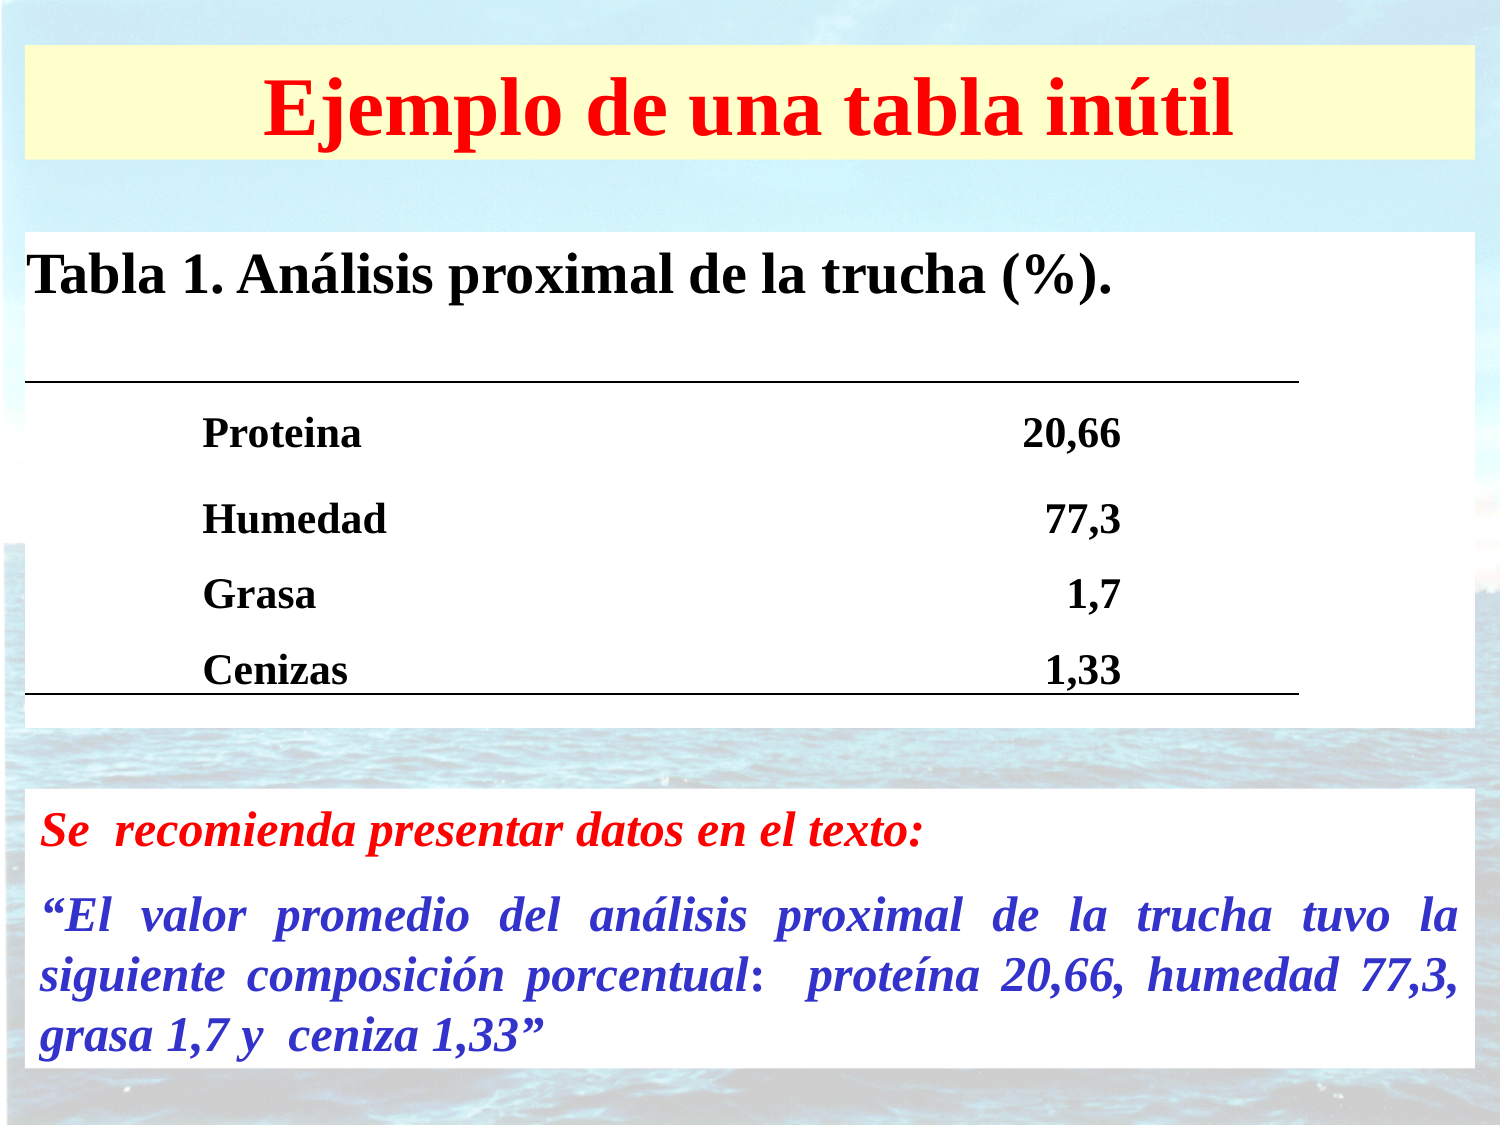

Ejemplo de una tabla inútil
| Tabla 1. Análisis proximal de la trucha (%). |  |  |  |  |
| --- | --- | --- | --- | --- |
|  |  |  |  |  |
|  | Proteina | 20,66 |  |  |
|  | Humedad | 77,3 |  |  |
|  | Grasa | 1,7 |  |  |
|  | Cenizas | 1,33 |  |  |
|  |  |  |  |  |
Se  recomienda presentar datos en el texto:
“El valor promedio del análisis proximal de la trucha tuvo la siguiente composición porcentual:  proteína 20,66, humedad 77,3, grasa 1,7 y  ceniza 1,33”